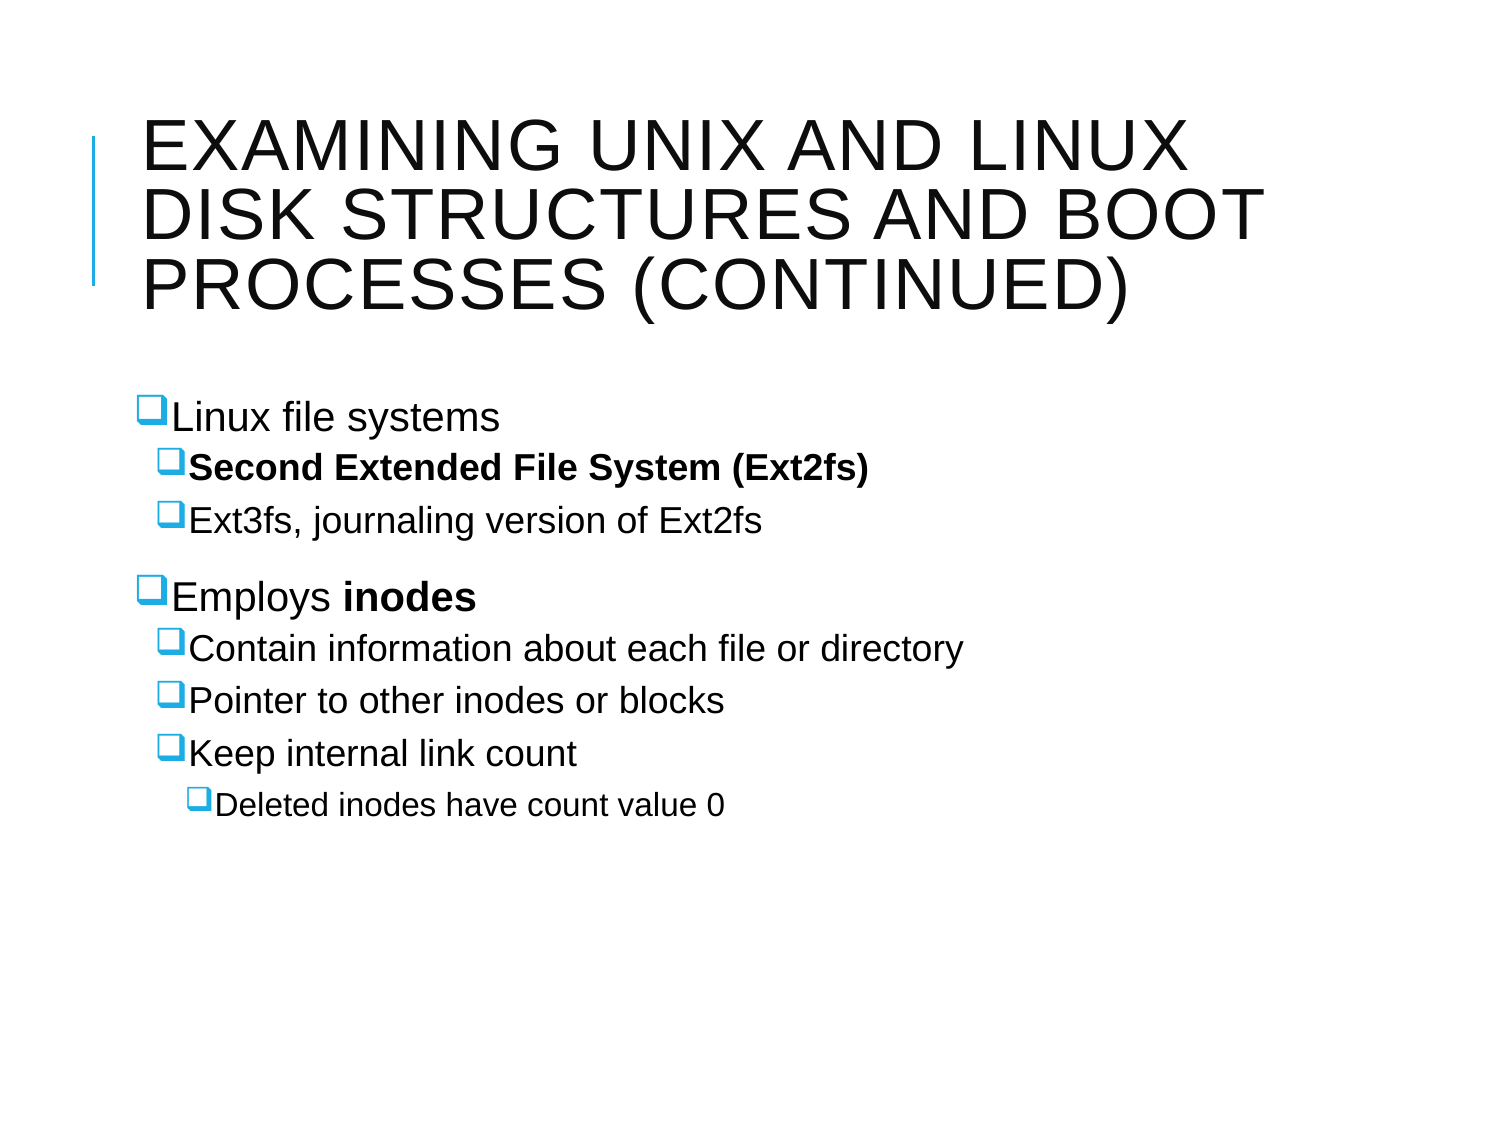

# Examining UNIX and Linux Disk Structures and Boot Processes (continued)
Linux file systems
Second Extended File System (Ext2fs)
Ext3fs, journaling version of Ext2fs
Employs inodes
Contain information about each file or directory
Pointer to other inodes or blocks
Keep internal link count
Deleted inodes have count value 0